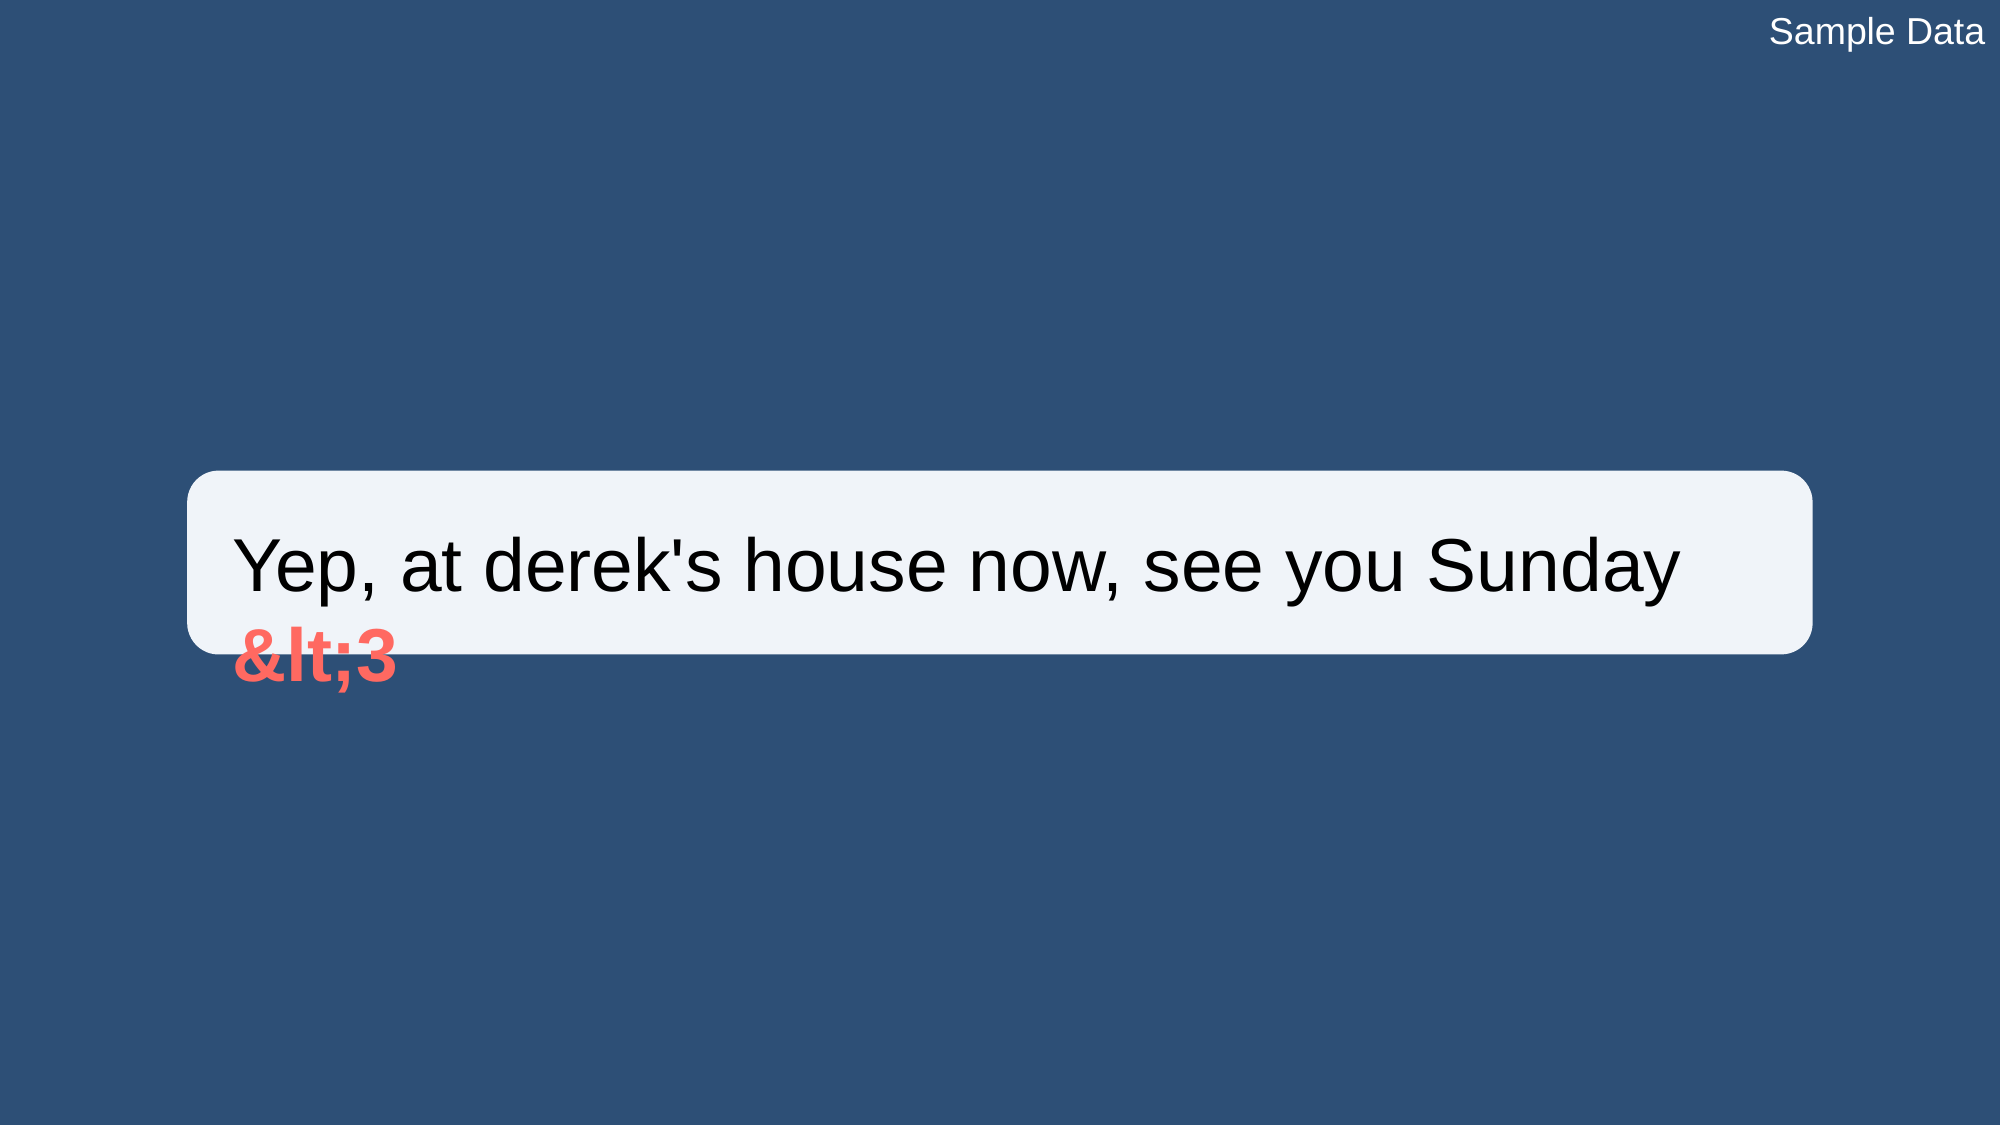

Sample Data

Yep, at derek's house now, see you Sunday &lt;3